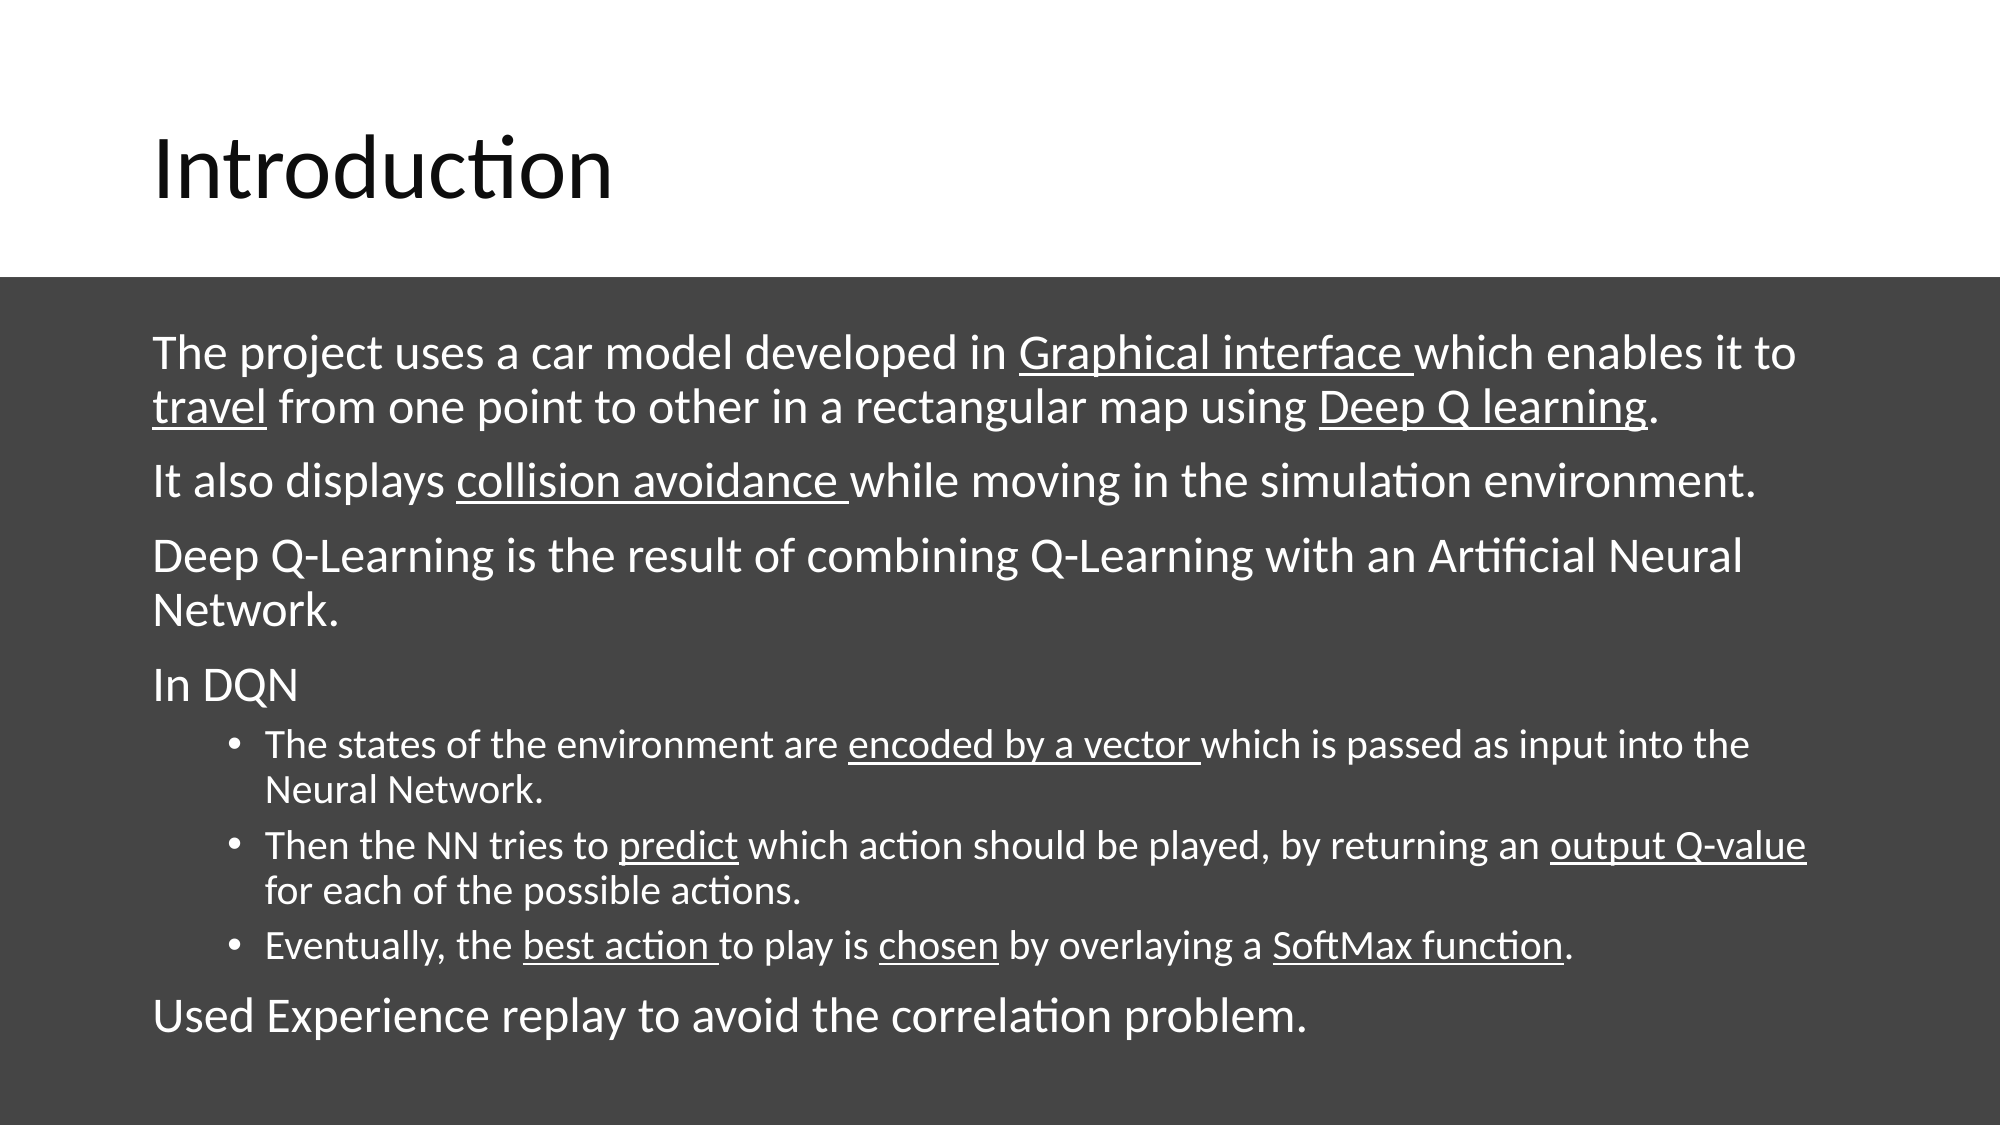

# Introduction

The project uses a car model developed in Graphical interface which enables it to travel from one point to other in a rectangular map using Deep Q learning.
It also displays collision avoidance while moving in the simulation environment.
Deep Q-Learning is the result of combining Q-Learning with an Artificial Neural Network.
In DQN
The states of the environment are encoded by a vector which is passed as input into the Neural Network.
Then the NN tries to predict which action should be played, by returning an output Q-value for each of the possible actions.
Eventually, the best action to play is chosen by overlaying a SoftMax function.
Used Experience replay to avoid the correlation problem.